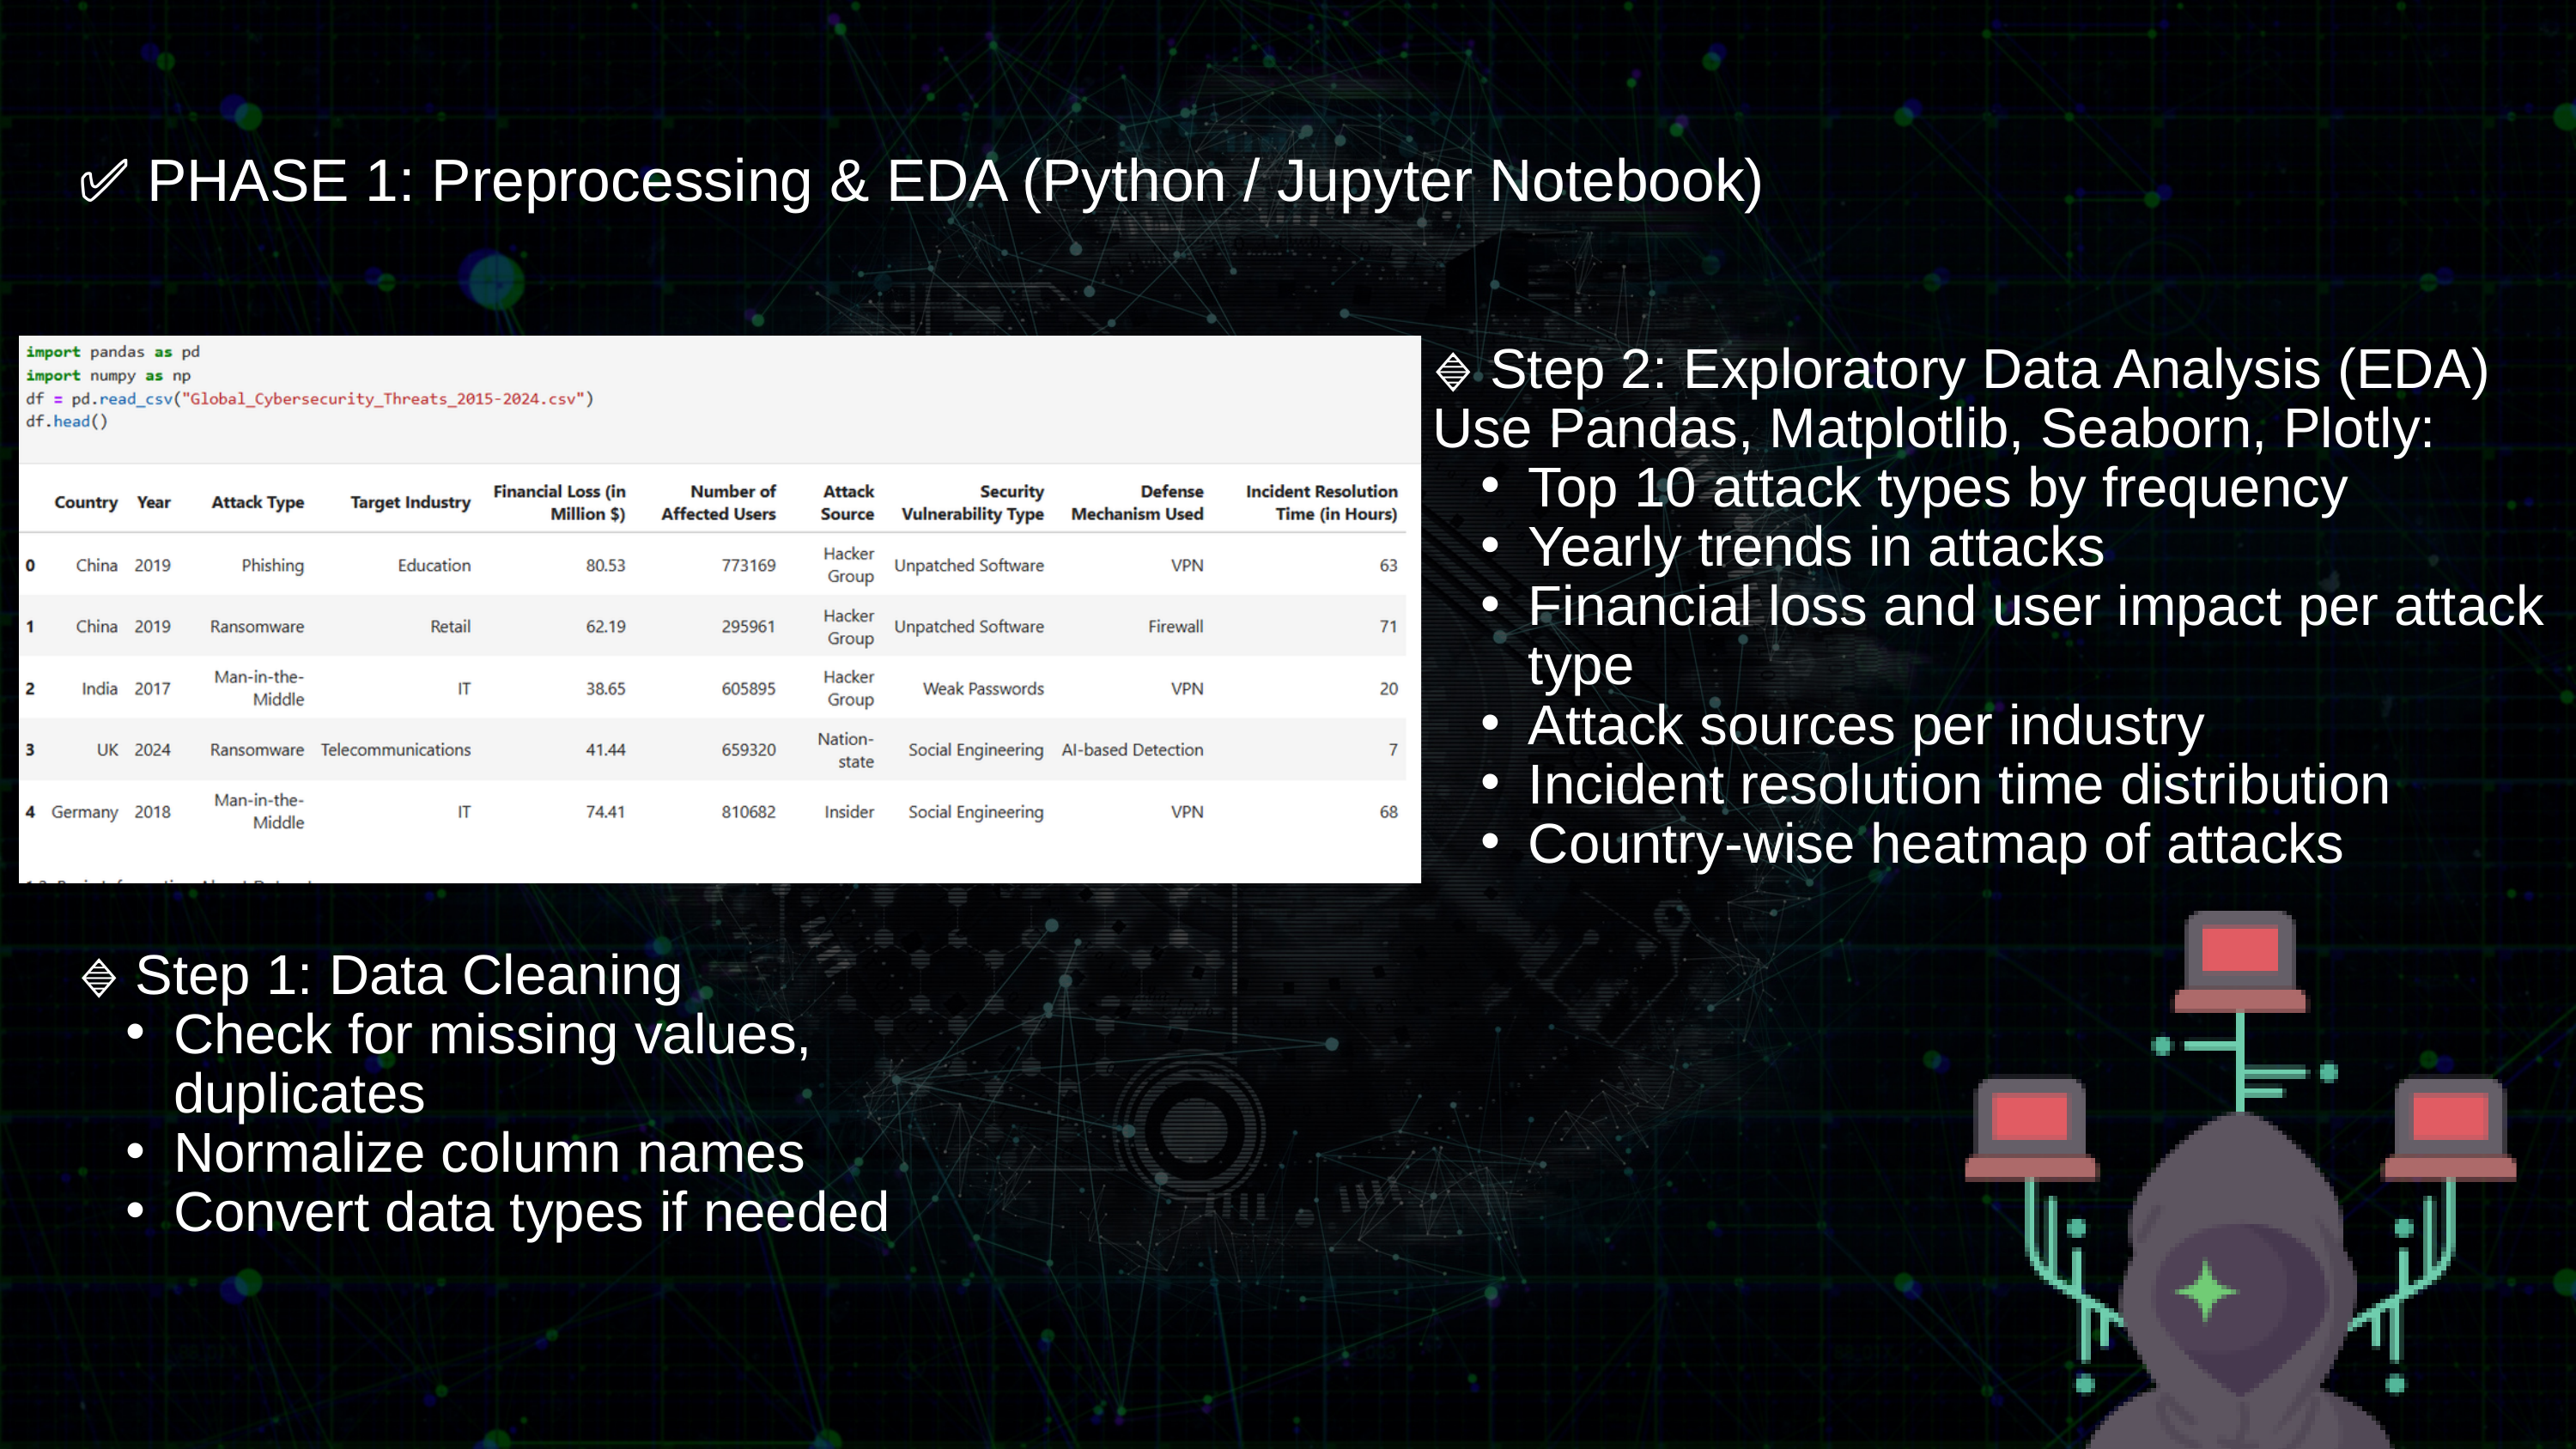

✅ PHASE 1: Preprocessing & EDA (Python / Jupyter Notebook)

🔹 Step 2: Exploratory Data Analysis (EDA)
Use Pandas, Matplotlib, Seaborn, Plotly:
Top 10 attack types by frequency
Yearly trends in attacks
Financial loss and user impact per attack type
Attack sources per industry
Incident resolution time distribution
Country-wise heatmap of attacks

🔹 Step 1: Data Cleaning
Check for missing values, duplicates
Normalize column names
Convert data types if needed